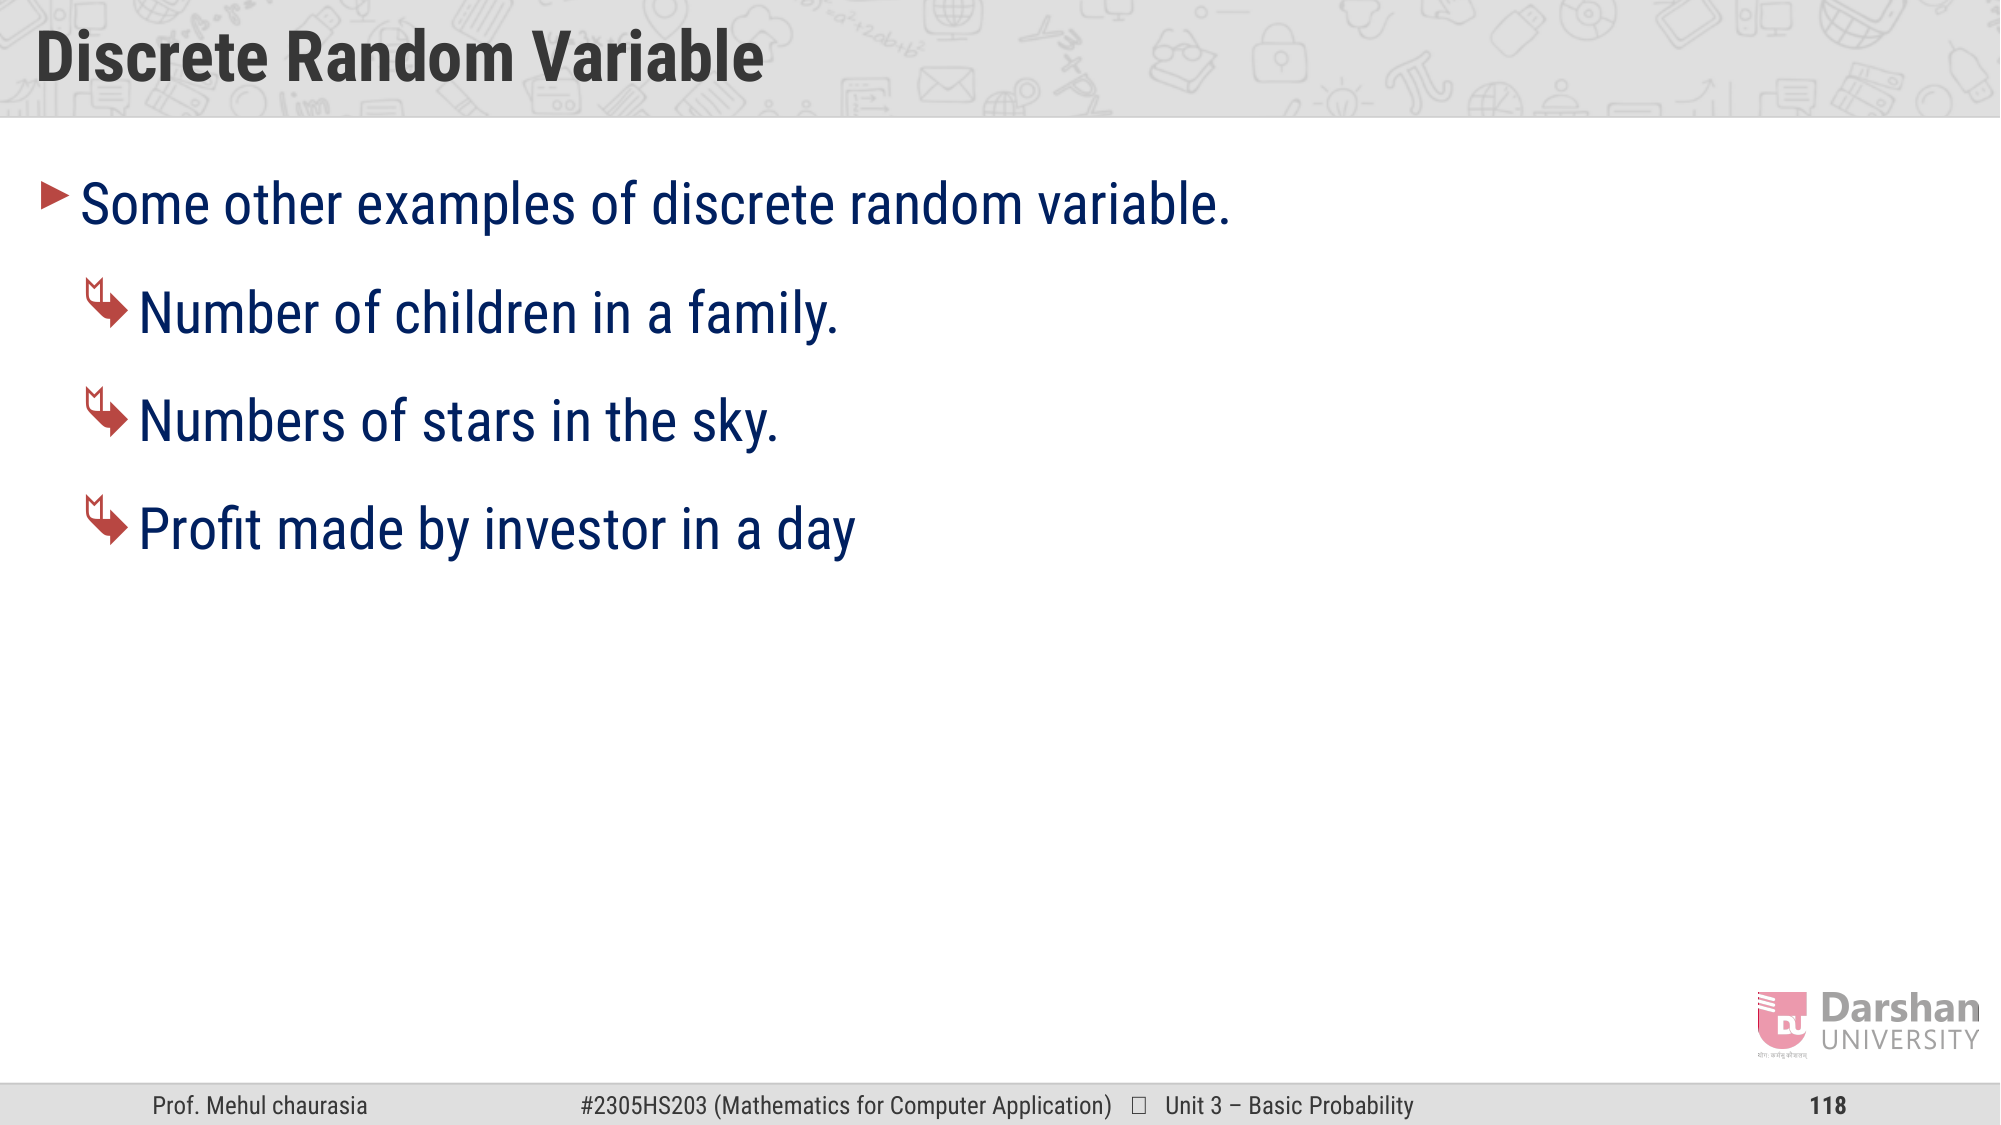

# Discrete Random Variable
Some other examples of discrete random variable.
Number of children in a family.
Numbers of stars in the sky.
Profit made by investor in a day